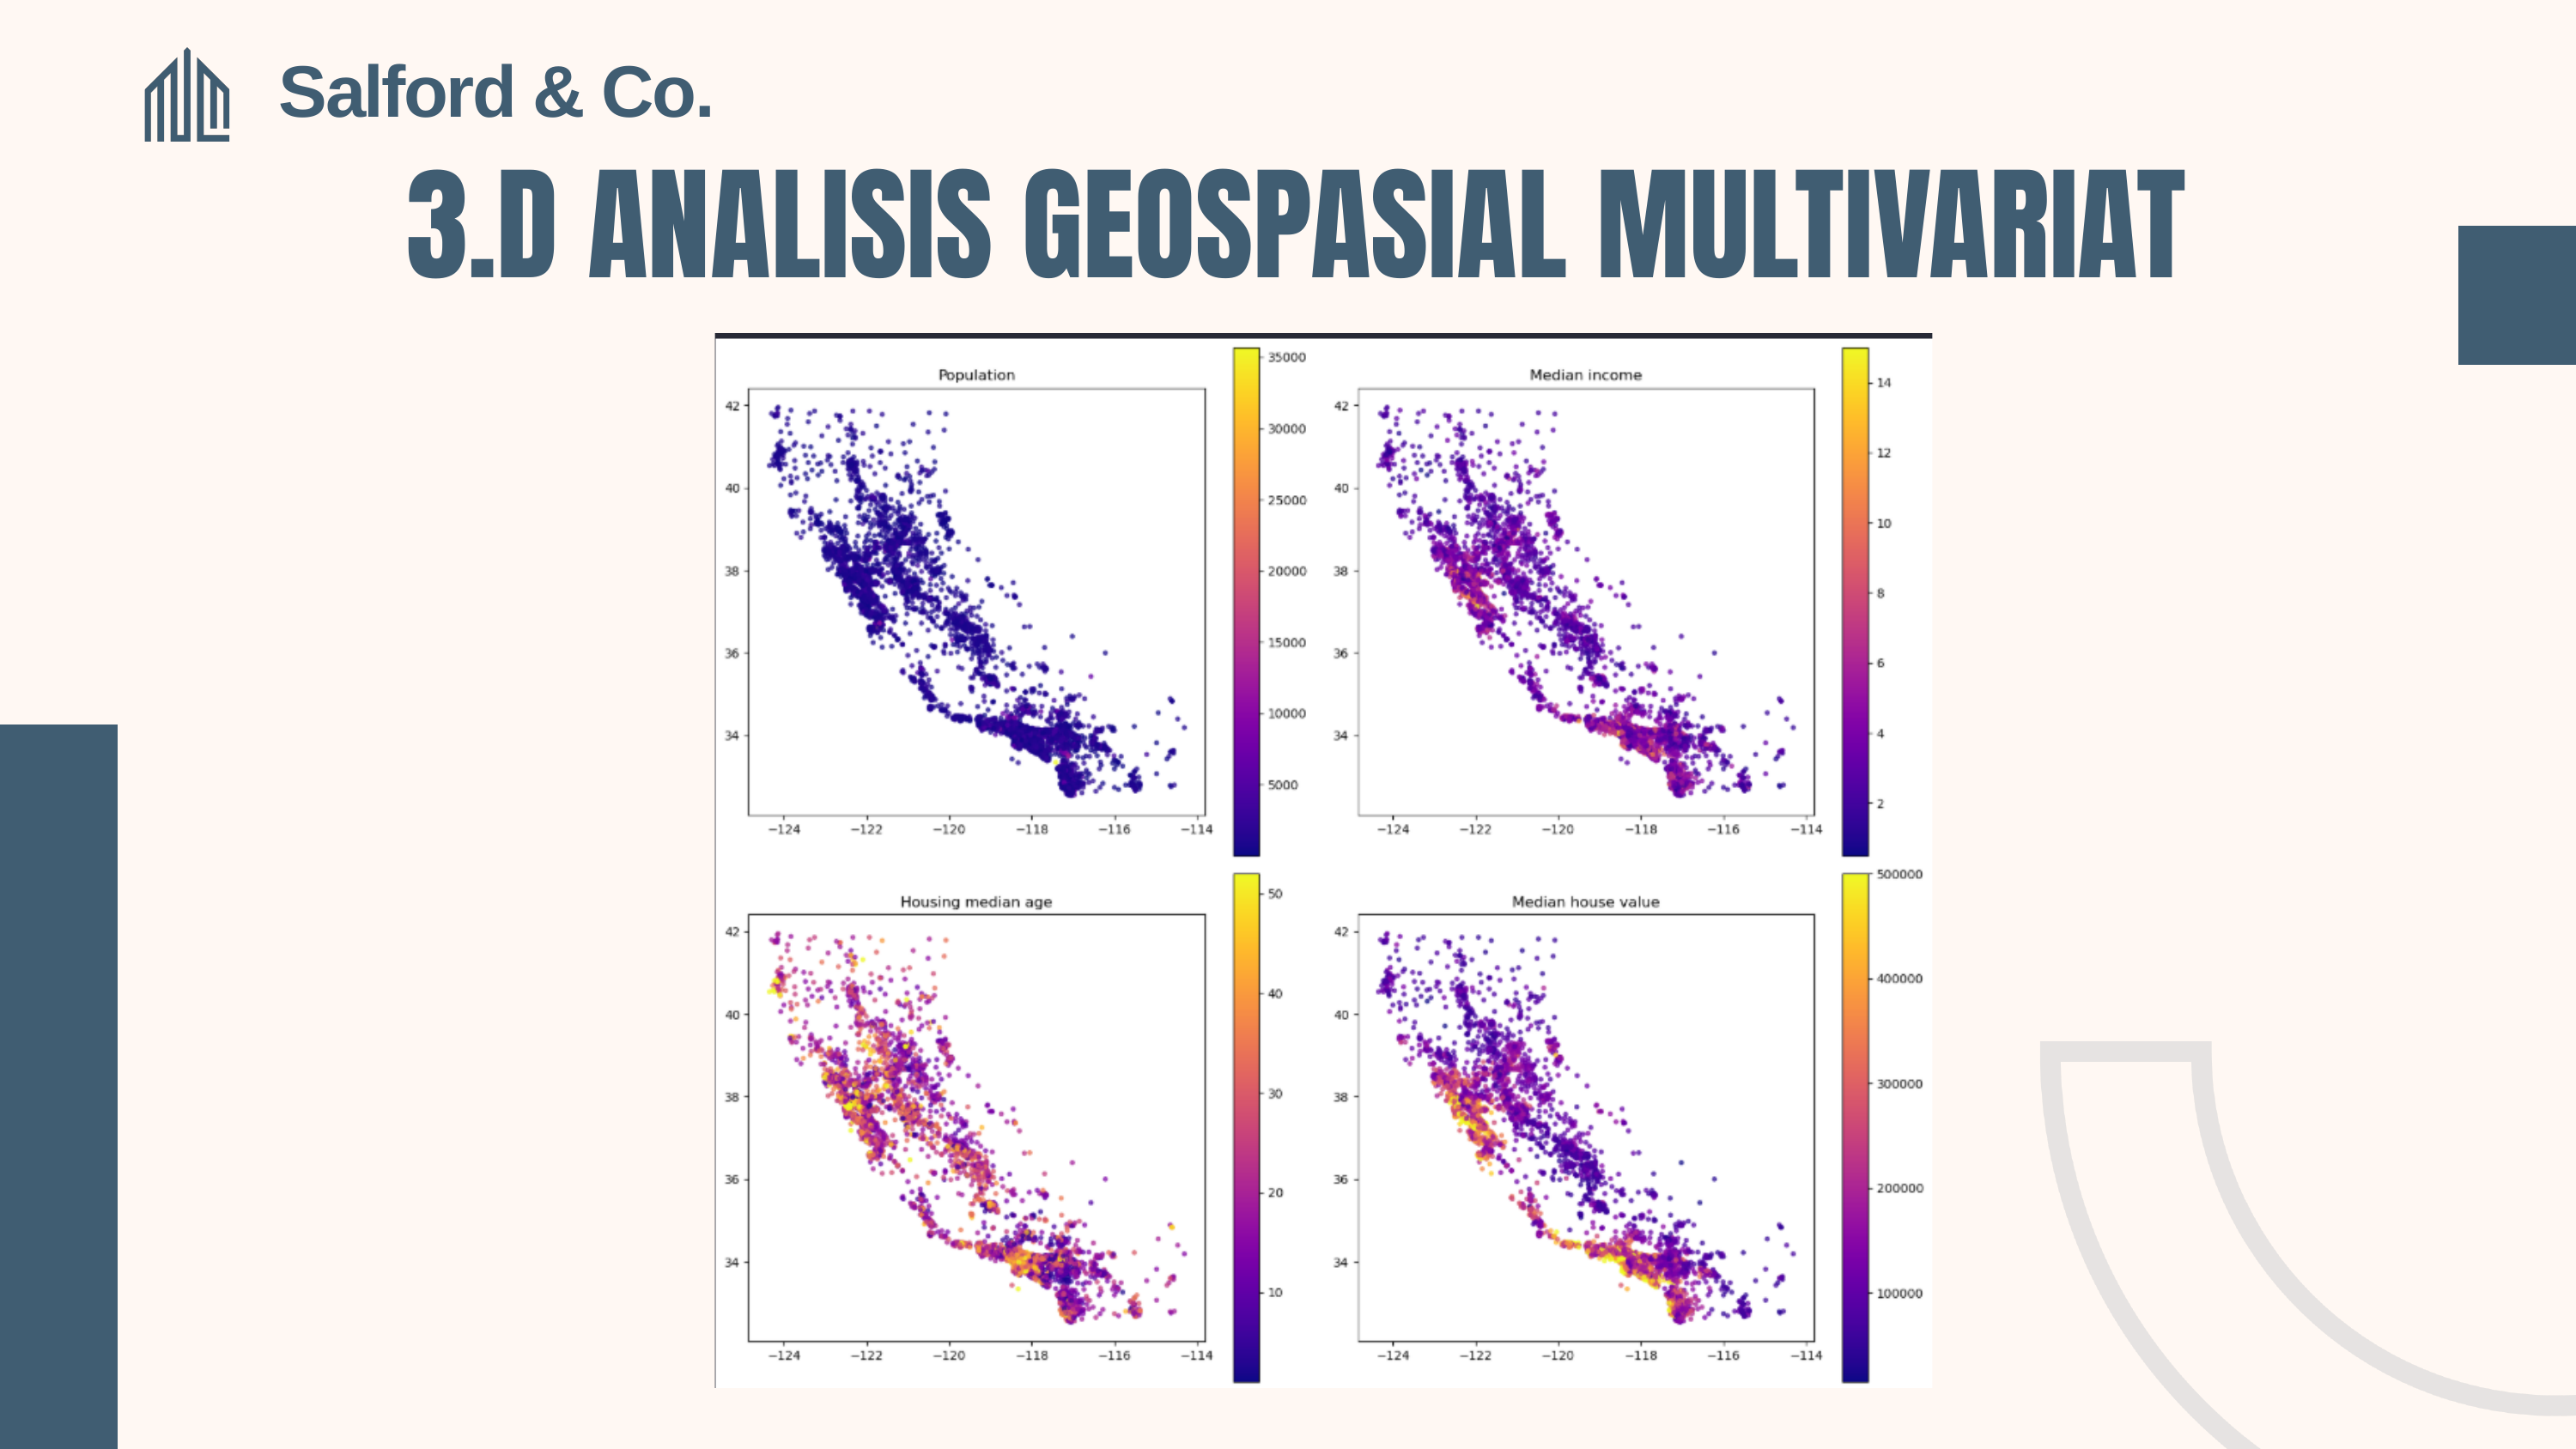

Salford & Co.

3.D ANALISIS GEOSPASIAL MULTIVARIAT